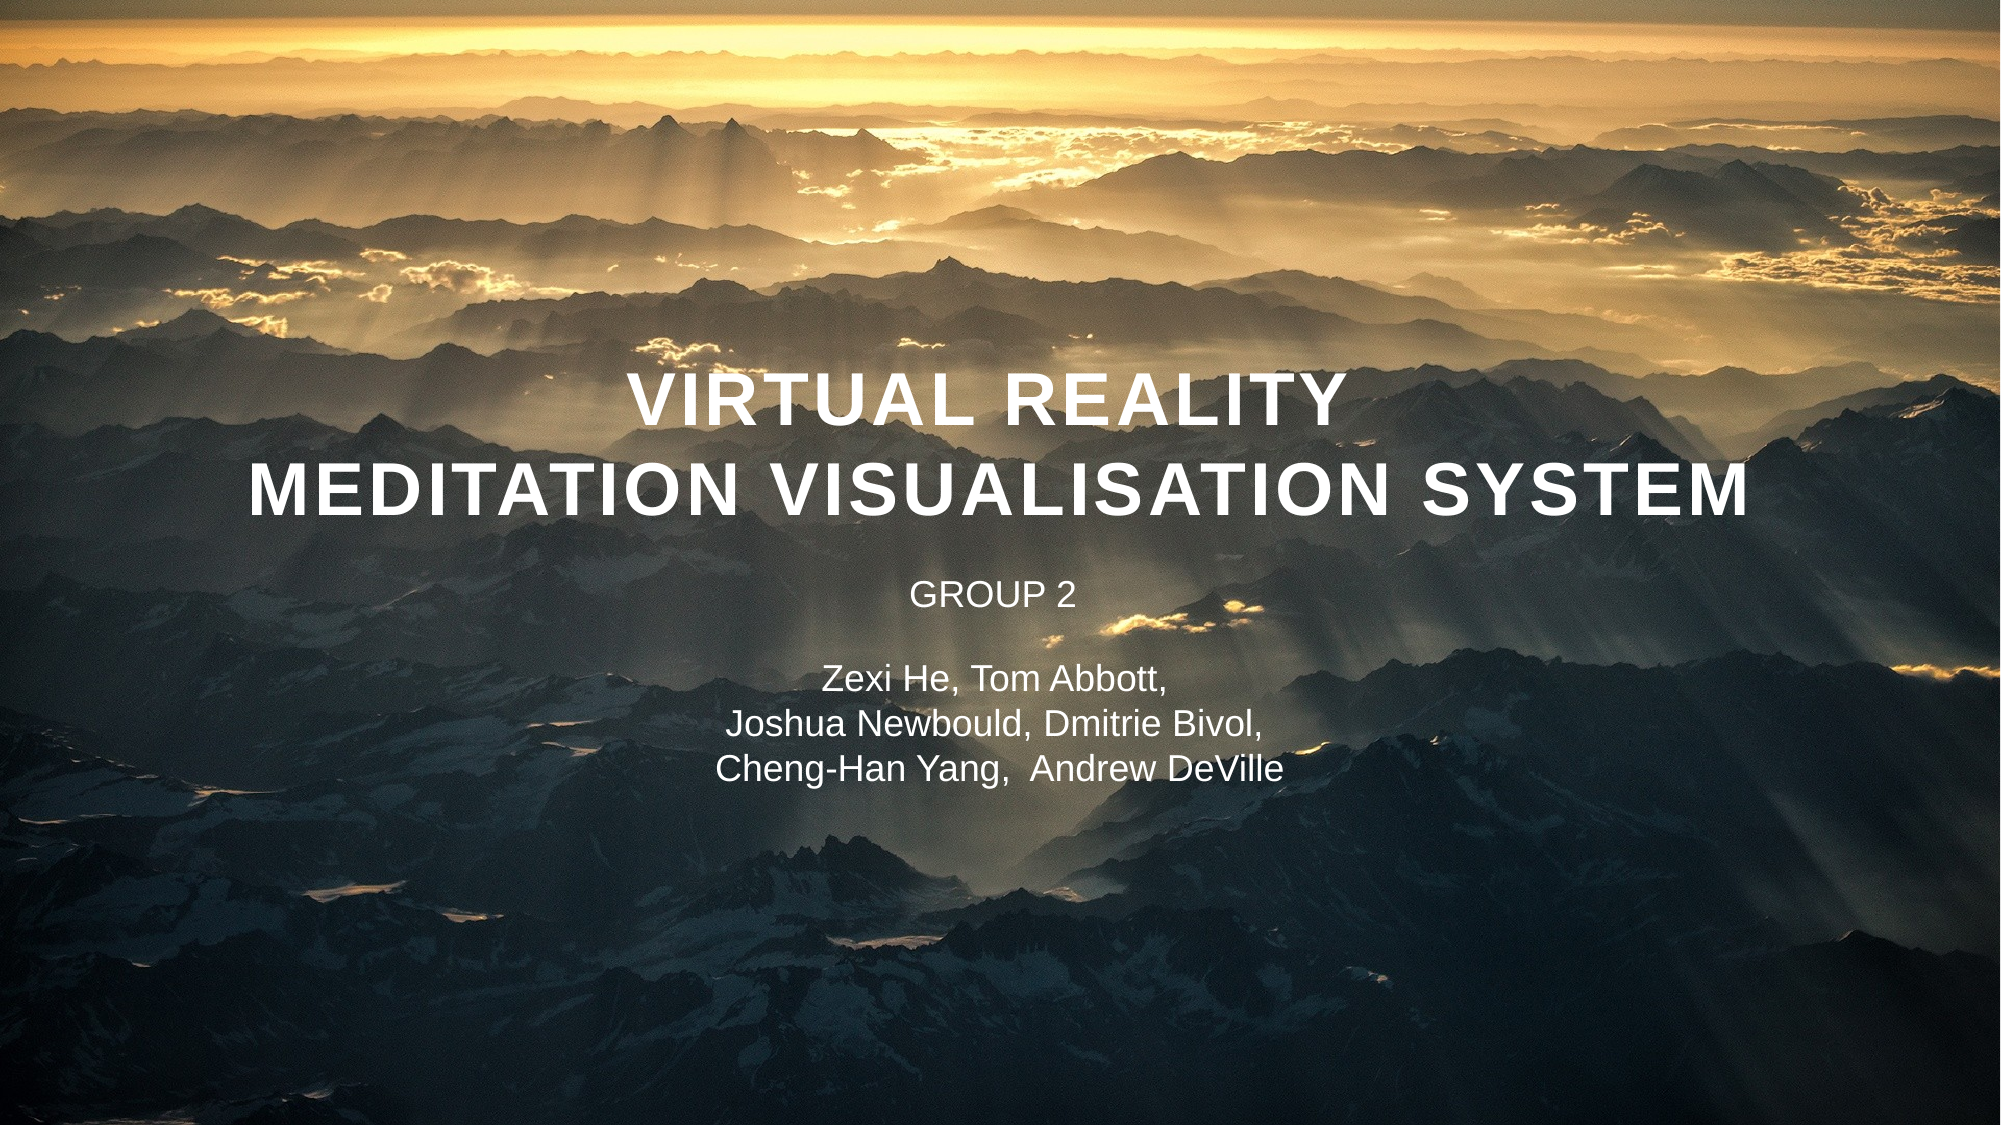

Virtual Reality
Meditation Visualisation System
GROUP 2
Zexi He, Tom Abbott,
Joshua Newbould, Dmitrie Bivol,
Cheng-Han Yang,  Andrew DeVille